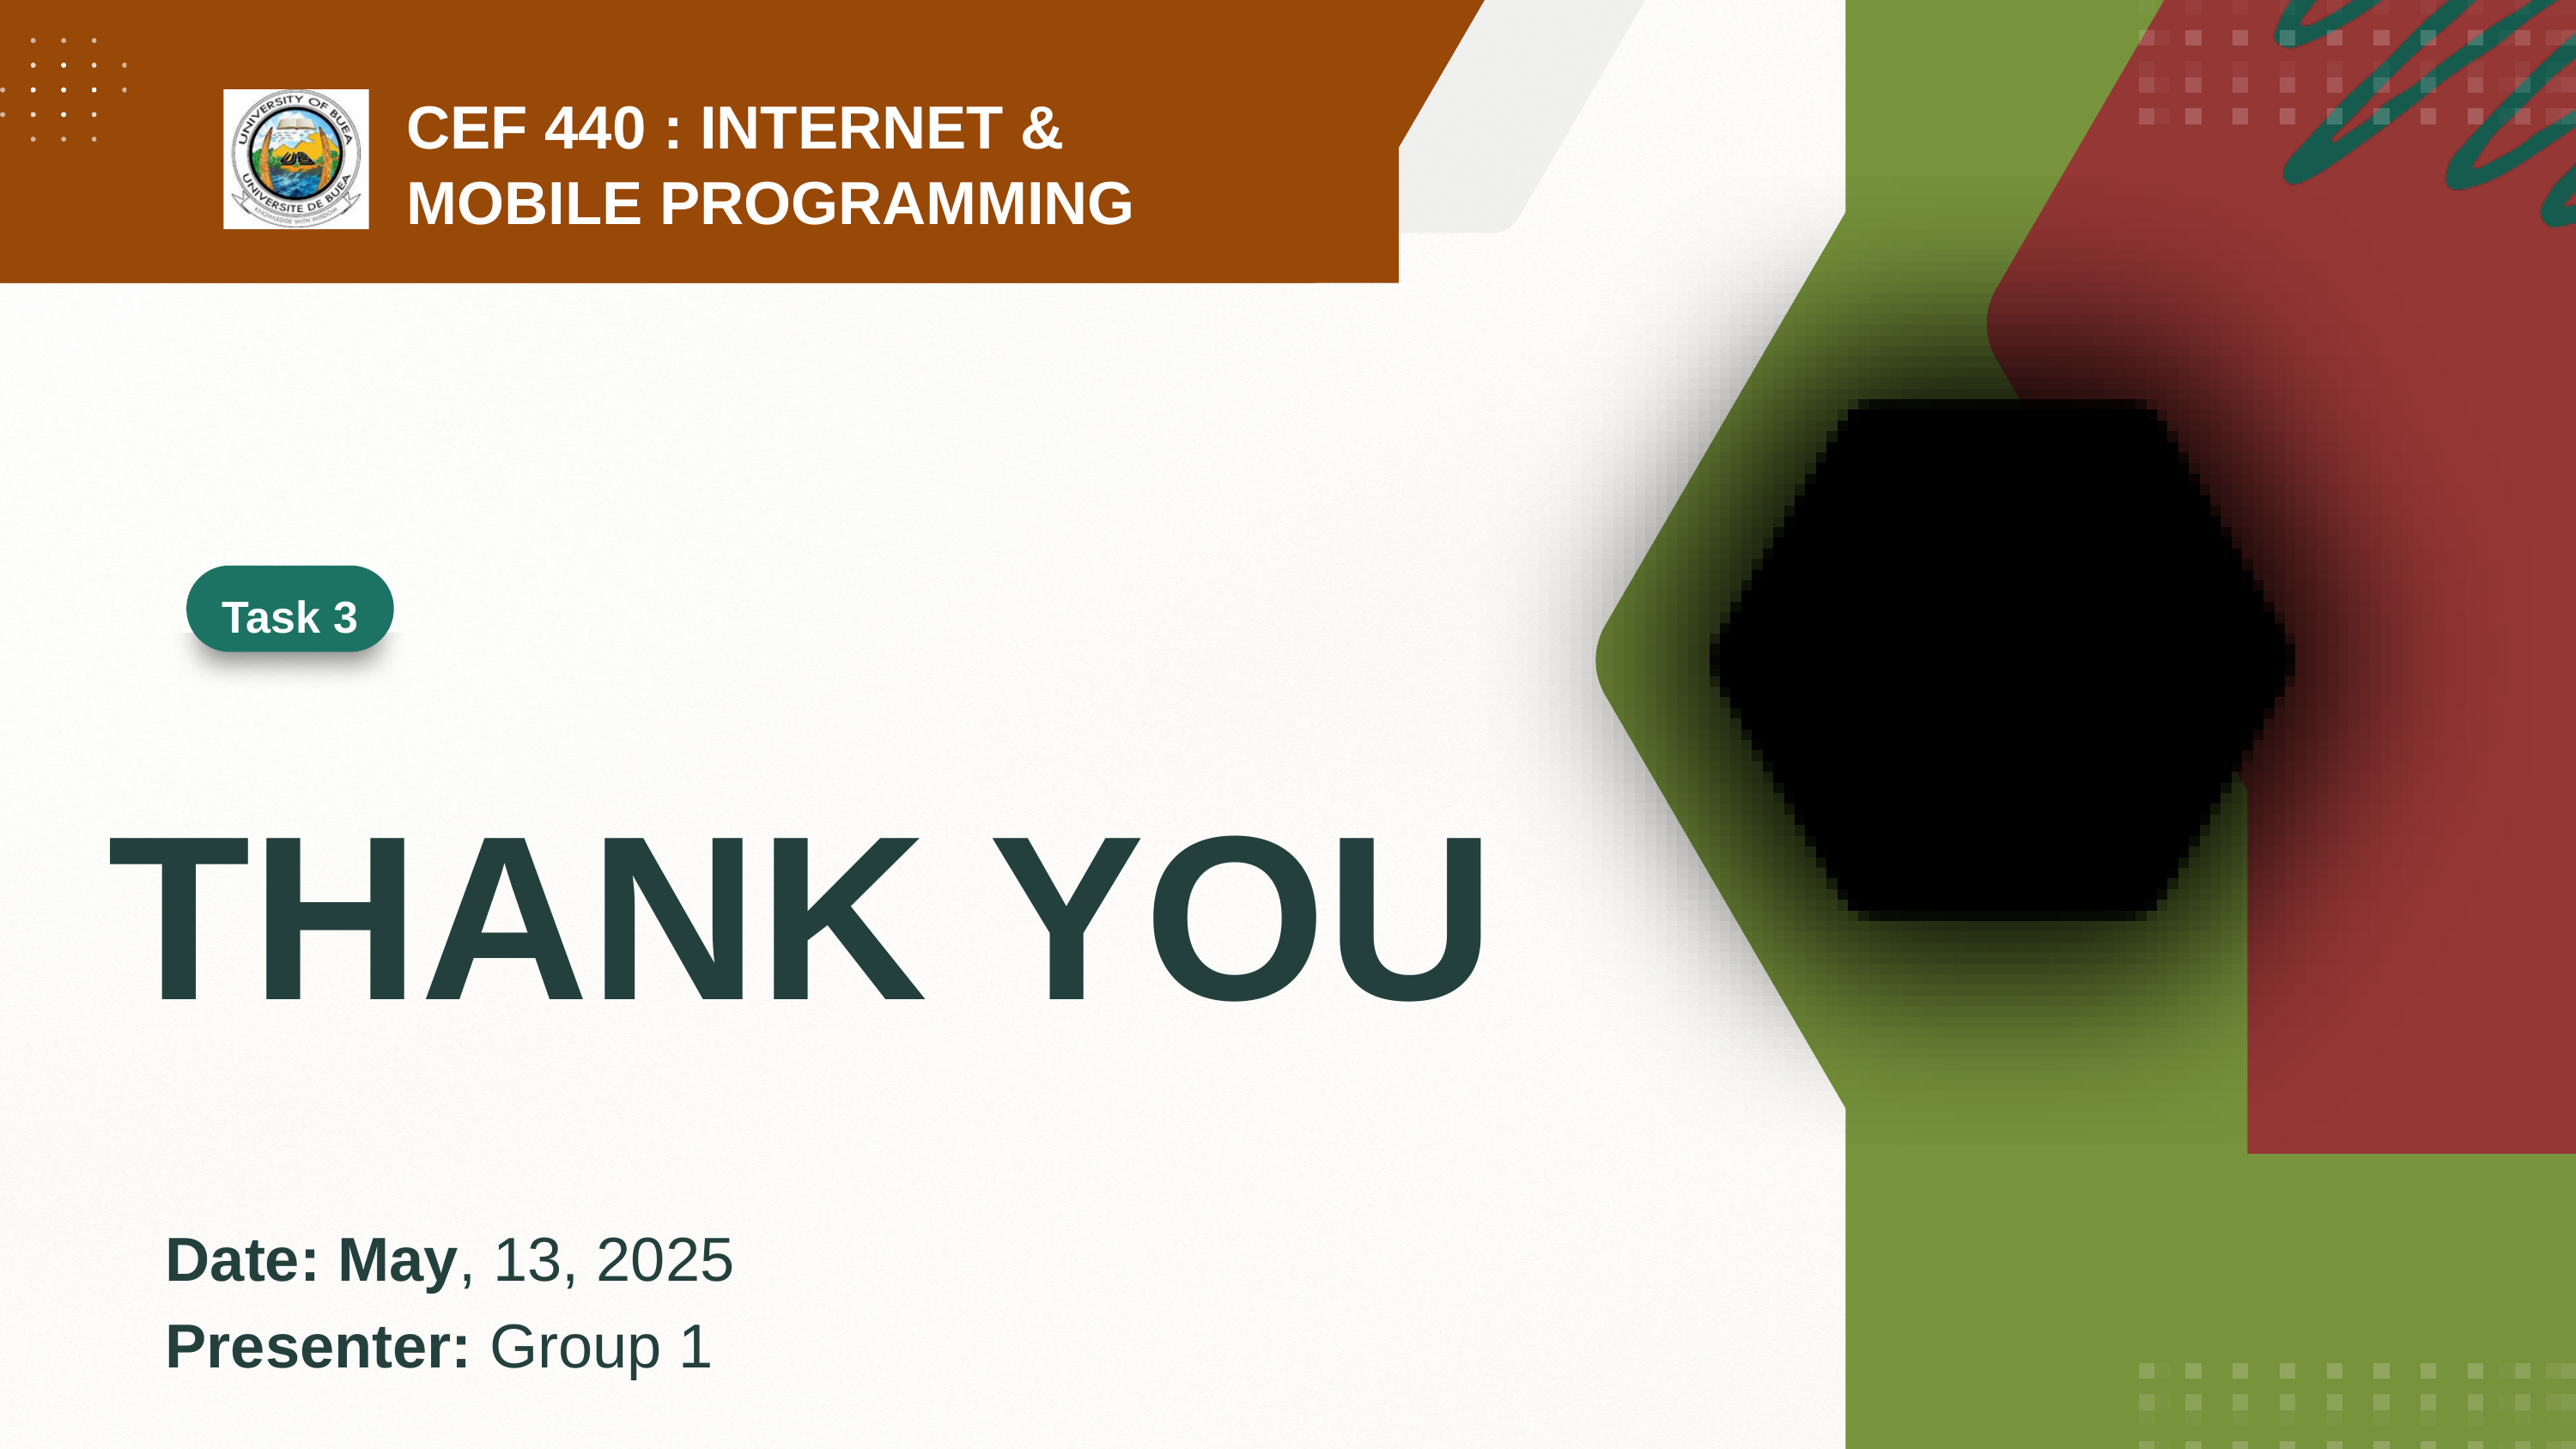

CEF 440 : INTERNET & MOBILE PROGRAMMING

Task 3

THANK YOU
Date: May, 13, 2025
Presenter: Group 1